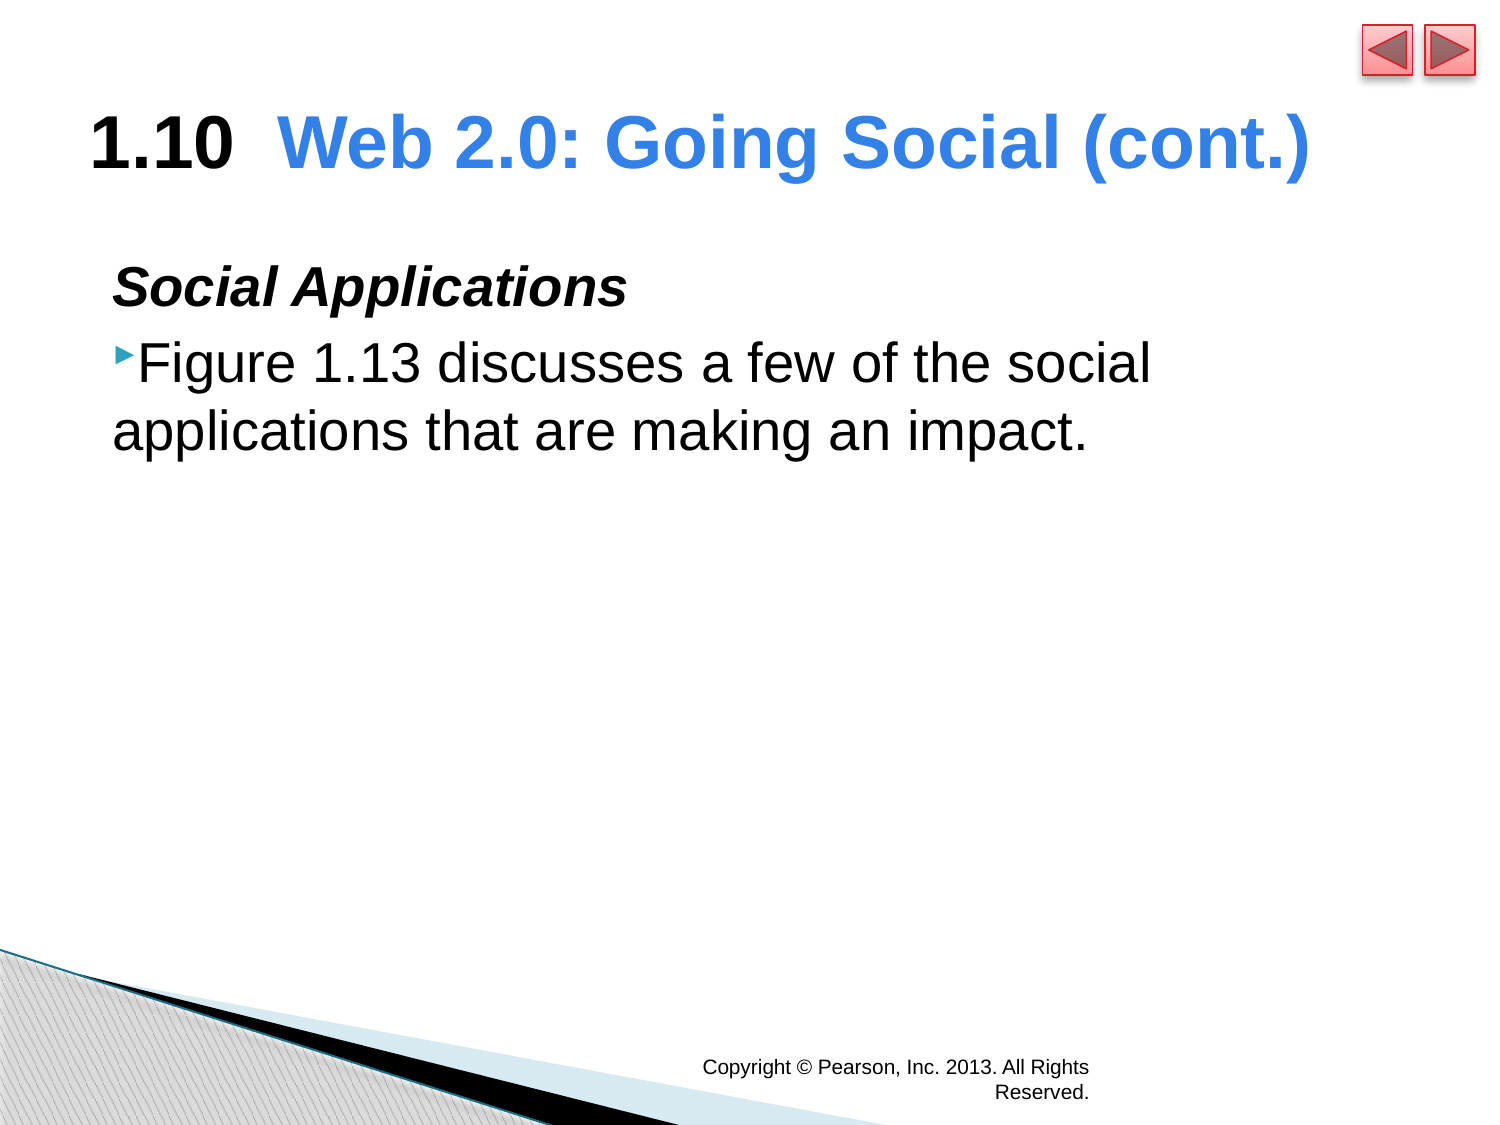

# 1.10  Web 2.0: Going Social (cont.)
Social Applications
Figure 1.13 discusses a few of the social applications that are making an impact.

Copyright © Pearson, Inc. 2013. All Rights Reserved.